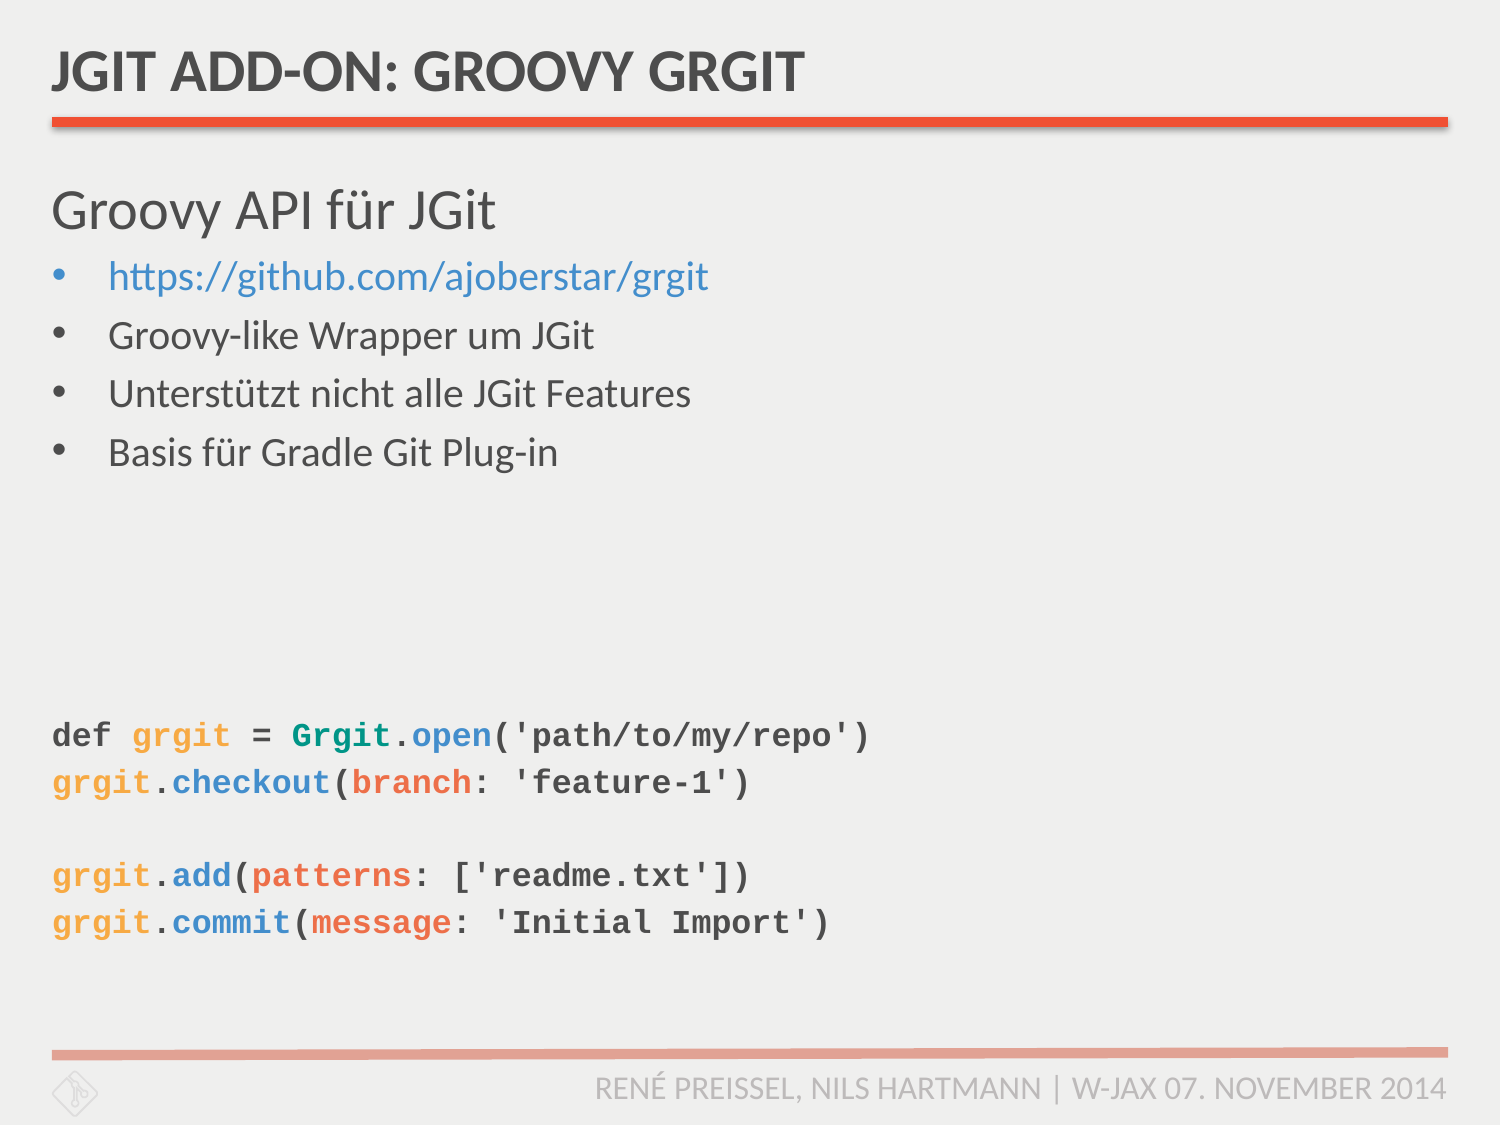

# JGIT ADD-ON: GROOVY GRGIT
Groovy API für JGit
https://github.com/ajoberstar/grgit
Groovy-like Wrapper um JGit
Unterstützt nicht alle JGit Features
Basis für Gradle Git Plug-in

def grgit = Grgit.open('path/to/my/repo')
grgit.checkout(branch: 'feature-1')

grgit.add(patterns: ['readme.txt'])
grgit.commit(message: 'Initial Import')